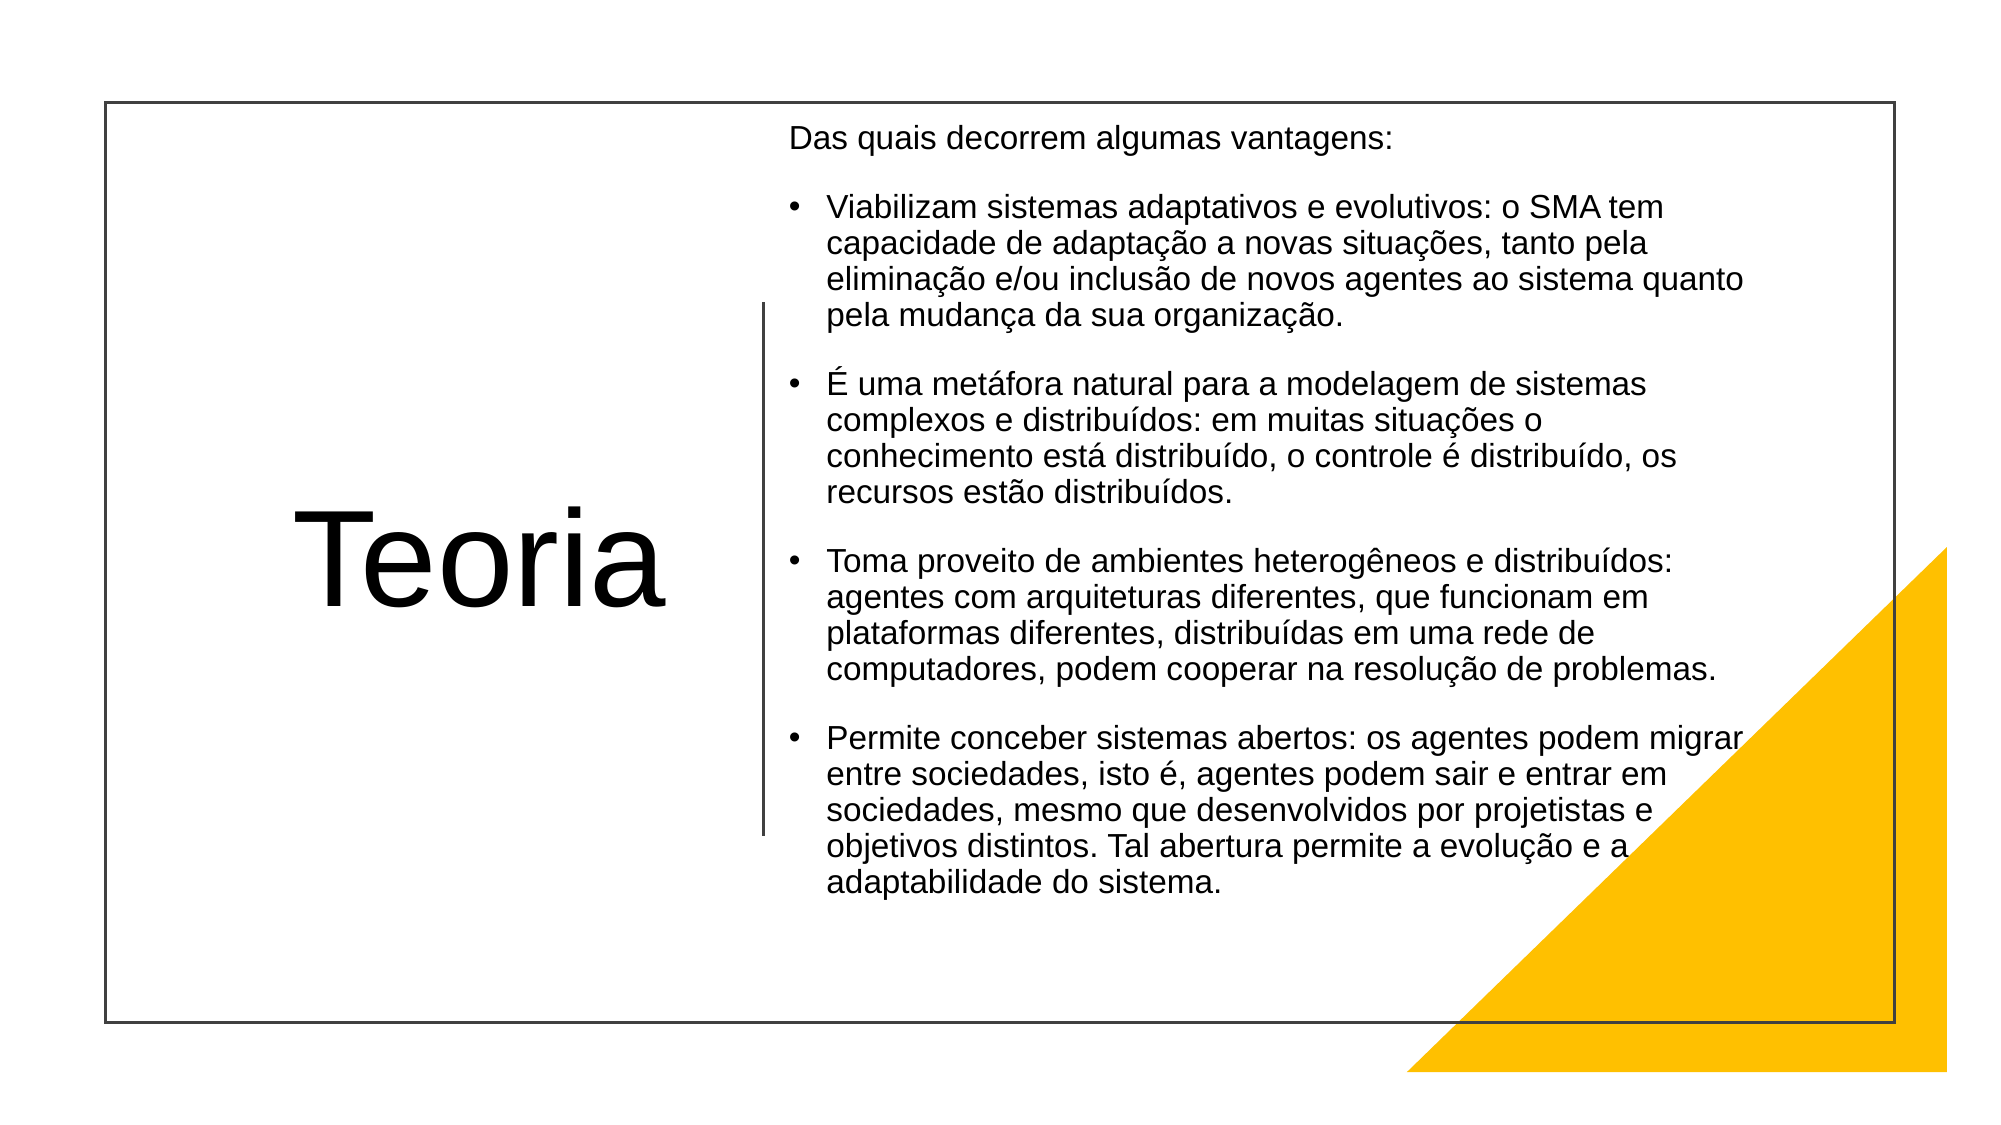

Das quais decorrem algumas vantagens:
Viabilizam sistemas adaptativos e evolutivos: o SMA tem capacidade de adaptação a novas situações, tanto pela eliminação e/ou inclusão de novos agentes ao sistema quanto pela mudança da sua organização.
É uma metáfora natural para a modelagem de sistemas complexos e distribuídos: em muitas situações o conhecimento está distribuído, o controle é distribuído, os recursos estão distribuídos.
Toma proveito de ambientes heterogêneos e distribuídos: agentes com arquiteturas diferentes, que funcionam em plataformas diferentes, distribuídas em uma rede de computadores, podem cooperar na resolução de problemas.
Permite conceber sistemas abertos: os agentes podem migrar entre sociedades, isto é, agentes podem sair e entrar em sociedades, mesmo que desenvolvidos por projetistas e objetivos distintos. Tal abertura permite a evolução e a adaptabilidade do sistema.
# Teoria